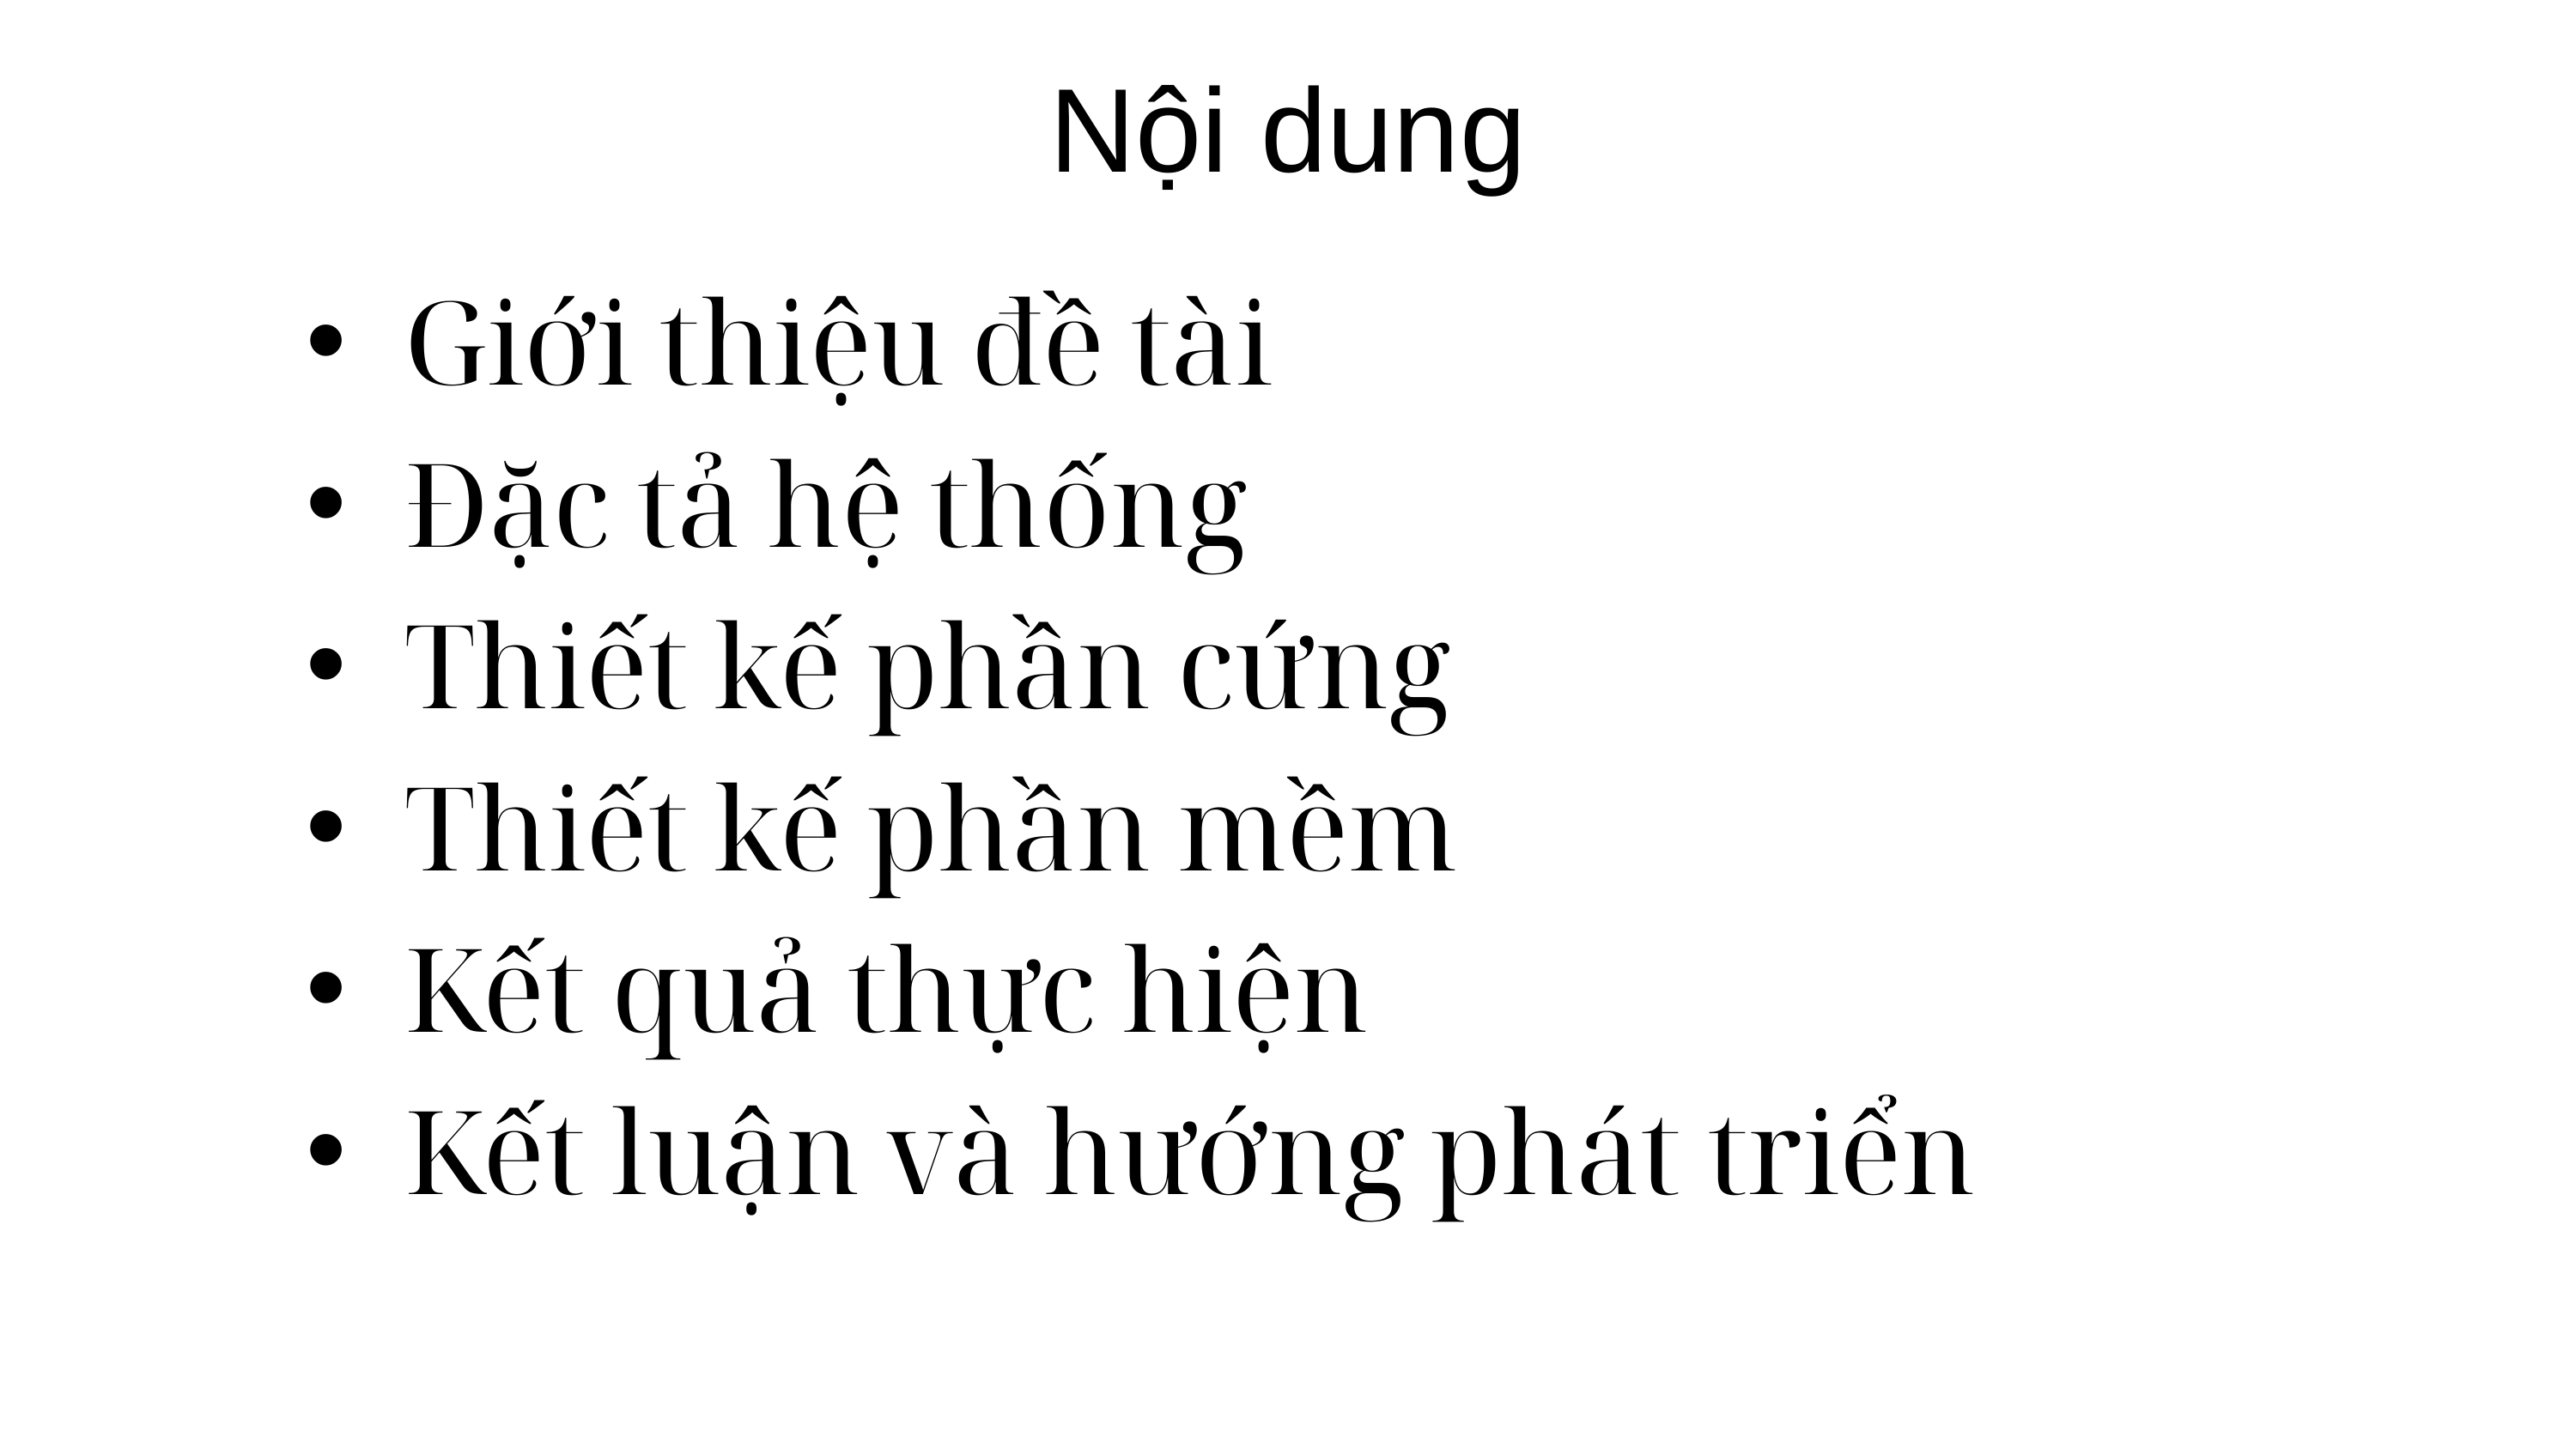

Nội dung
Giới thiệu đề tài
Đặc tả hệ thống
Thiết kế phần cứng
Thiết kế phần mềm
Kết quả thực hiện
Kết luận và hướng phát triển